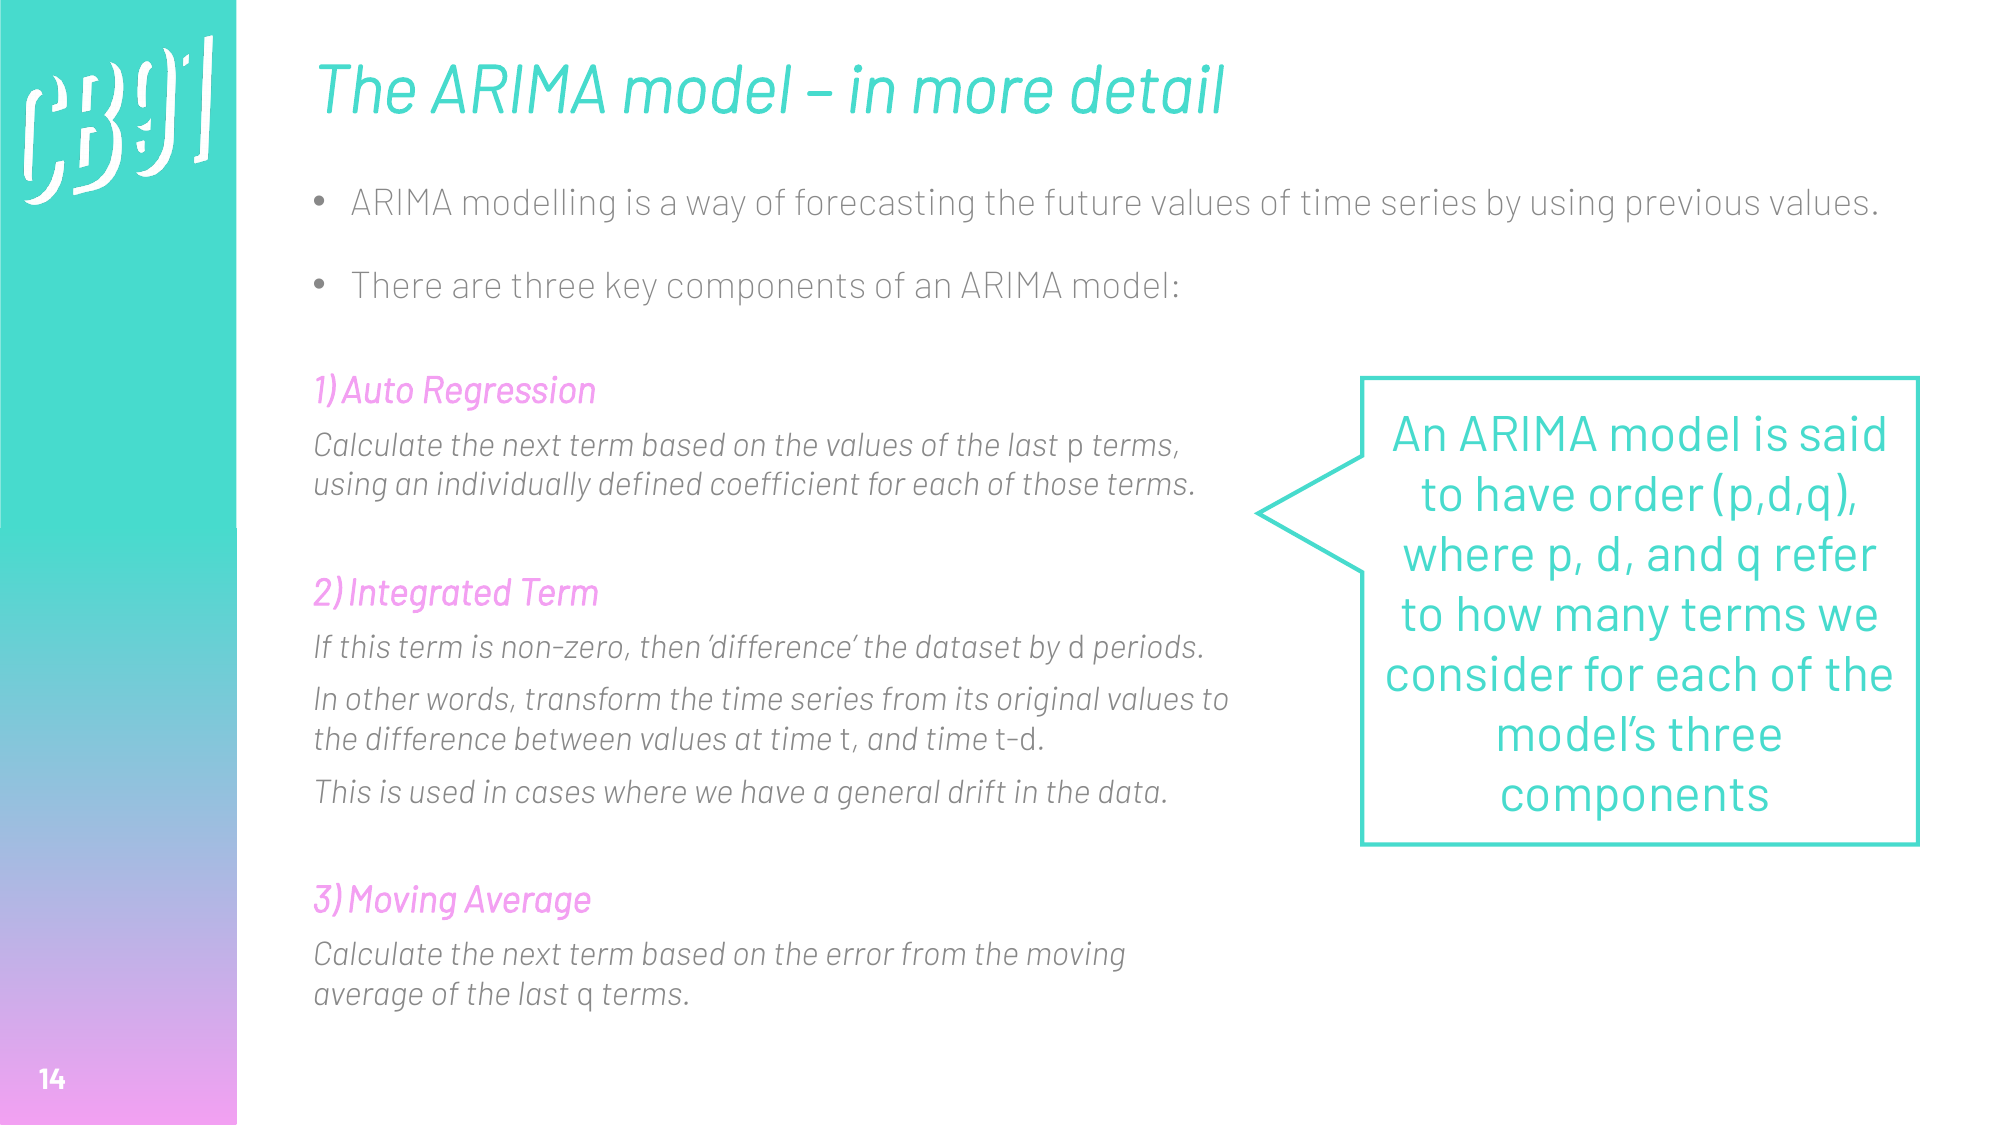

# The ARIMA model – in more detail
ARIMA modelling is a way of forecasting the future values of time series by using previous values.
There are three key components of an ARIMA model:
1) Auto Regression
Calculate the next term based on the values of the last p terms, using an individually defined coefficient for each of those terms.

2) Integrated Term
If this term is non-zero, then ’difference’ the dataset by d periods.
In other words, transform the time series from its original values to the difference between values at time t, and time t-d.
This is used in cases where we have a general drift in the data.

3) Moving Average
Calculate the next term based on the error from the moving average of the last q terms.

An ARIMA model is said to have order (p,d,q), where p, d, and q refer to how many terms we consider for each of the model’s three components
14